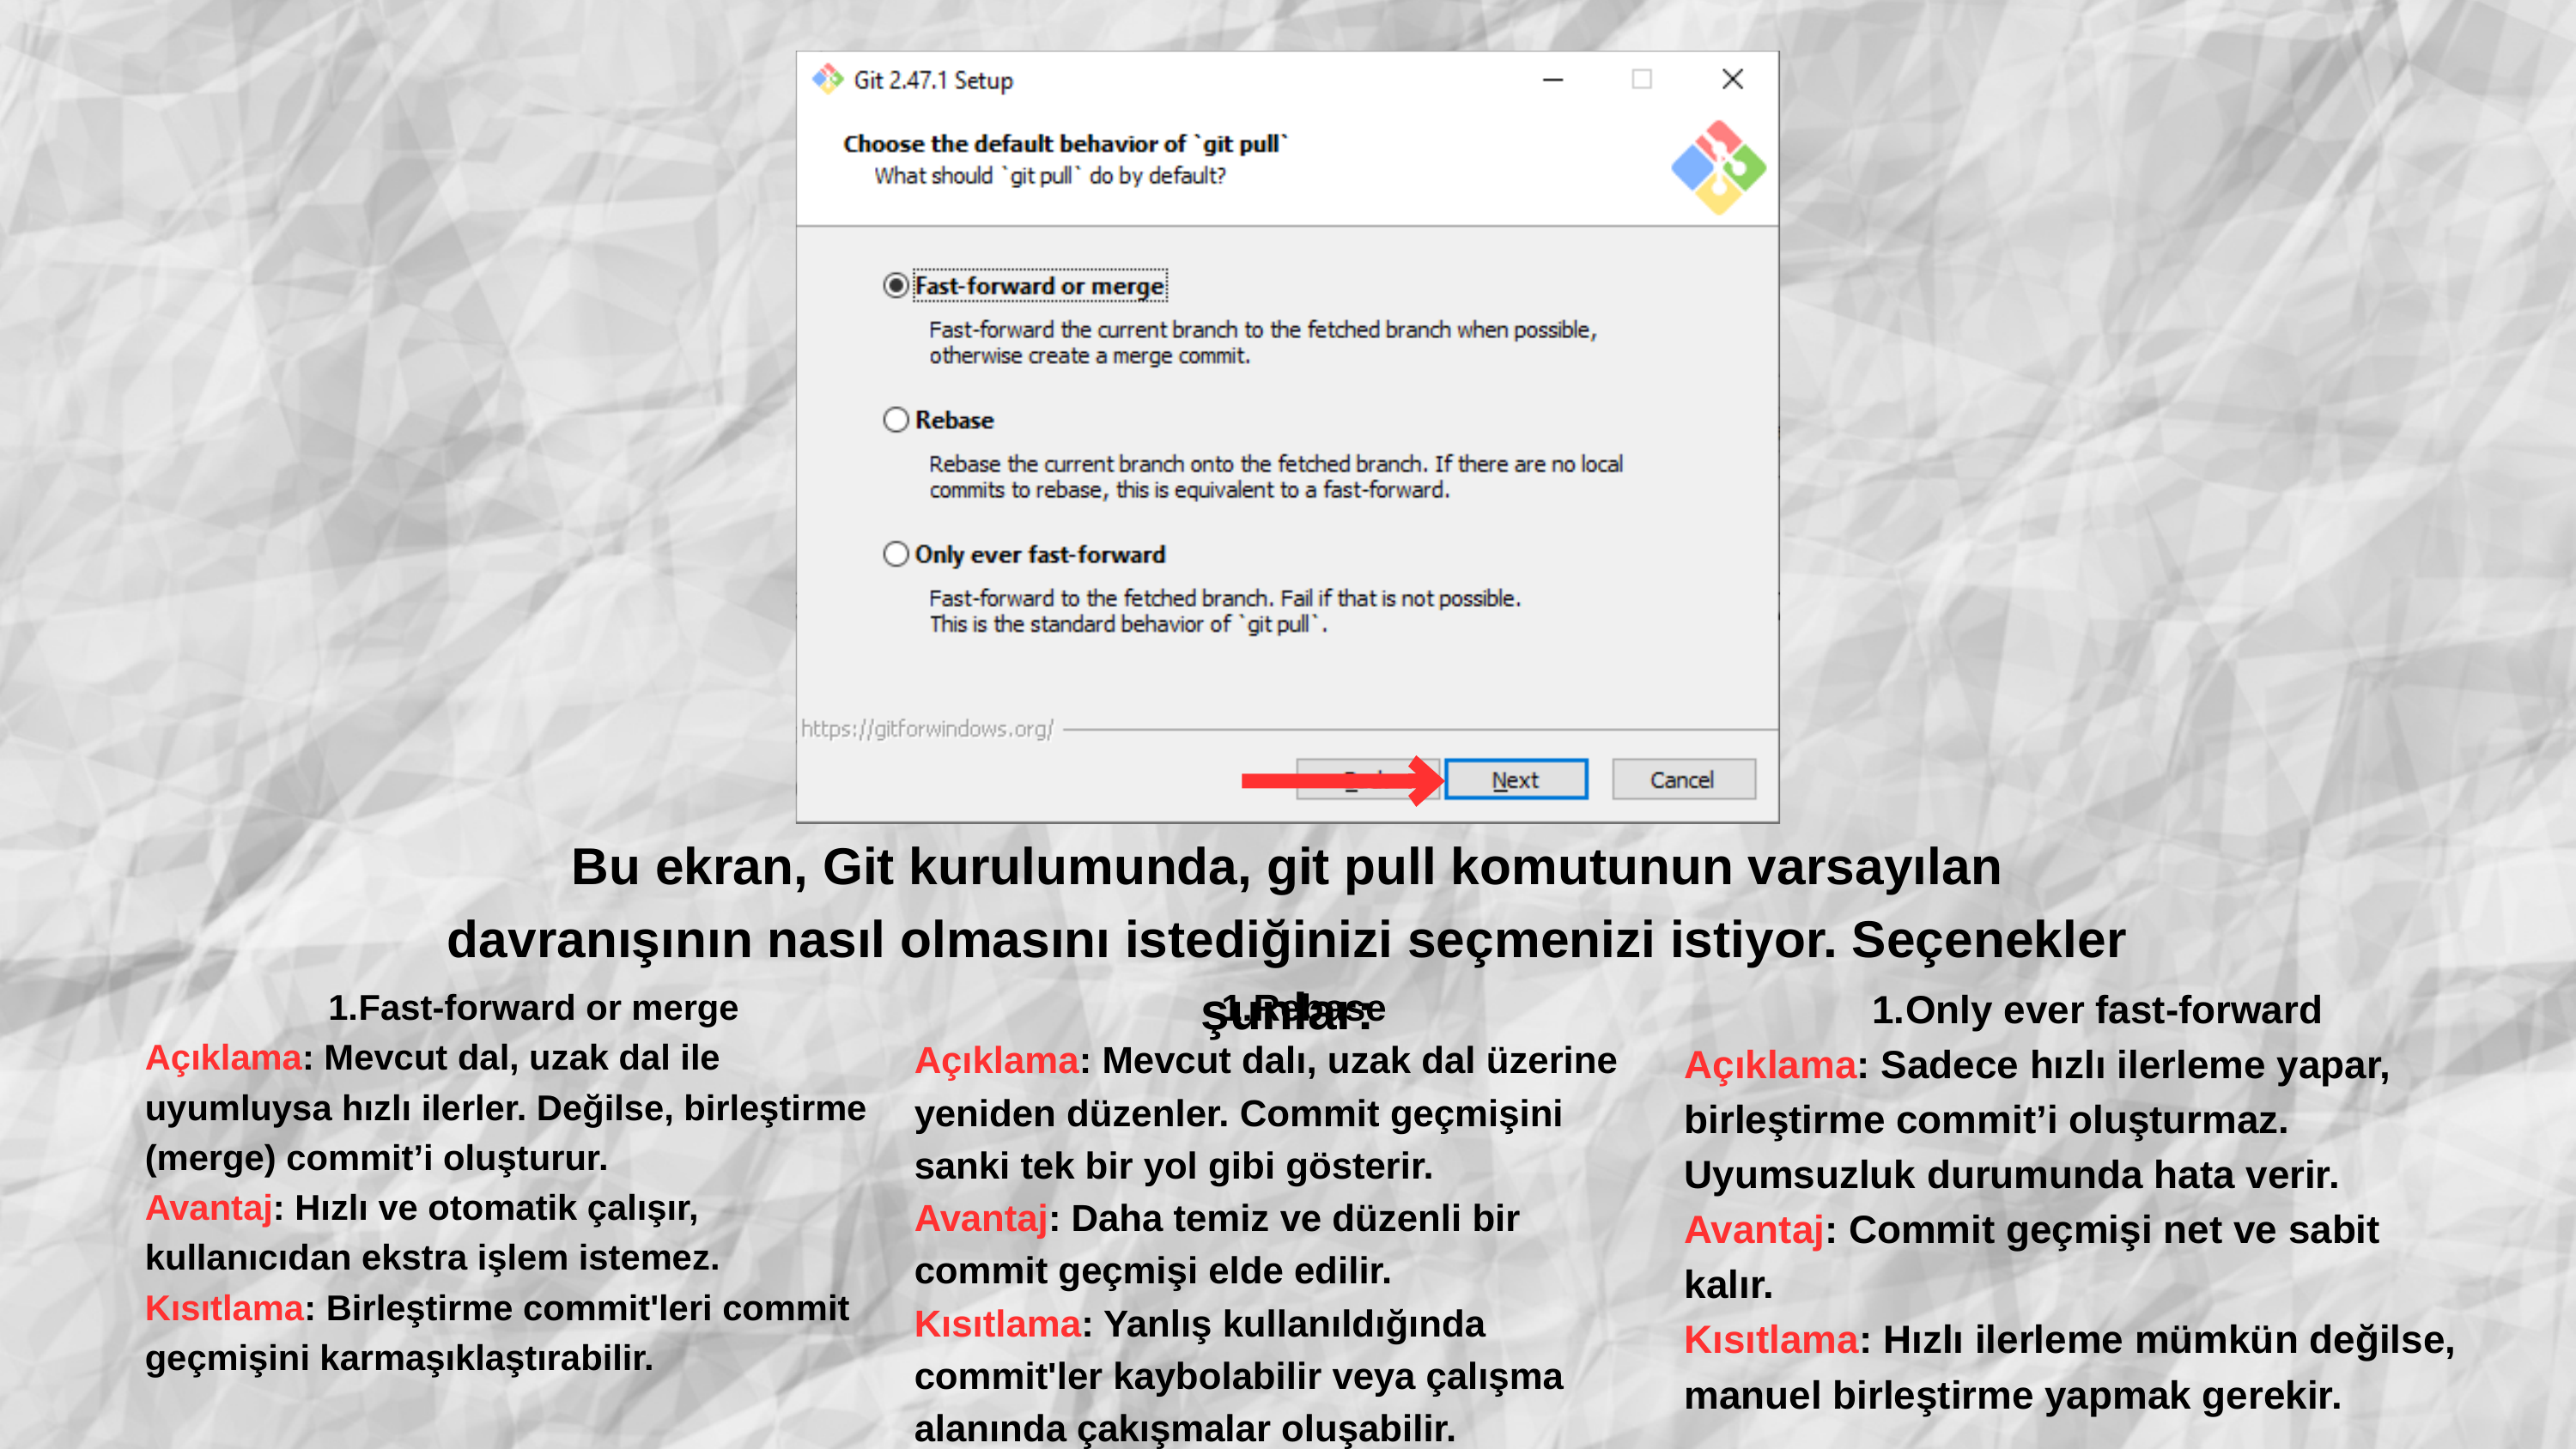

Bu ekran, Git kurulumunda, git pull komutunun varsayılan davranışının nasıl olmasını istediğinizi seçmenizi istiyor. Seçenekler şunlar:
Rebase
Açıklama: Mevcut dalı, uzak dal üzerine yeniden düzenler. Commit geçmişini sanki tek bir yol gibi gösterir.
Avantaj: Daha temiz ve düzenli bir commit geçmişi elde edilir.
Kısıtlama: Yanlış kullanıldığında commit'ler kaybolabilir veya çalışma alanında çakışmalar oluşabilir.

Only ever fast-forward
Açıklama: Sadece hızlı ilerleme yapar, birleştirme commit’i oluşturmaz. Uyumsuzluk durumunda hata verir.
Avantaj: Commit geçmişi net ve sabit kalır.
Kısıtlama: Hızlı ilerleme mümkün değilse, manuel birleştirme yapmak gerekir.

Fast-forward or merge
Açıklama: Mevcut dal, uzak dal ile uyumluysa hızlı ilerler. Değilse, birleştirme (merge) commit’i oluşturur.
Avantaj: Hızlı ve otomatik çalışır, kullanıcıdan ekstra işlem istemez.
Kısıtlama: Birleştirme commit'leri commit geçmişini karmaşıklaştırabilir.